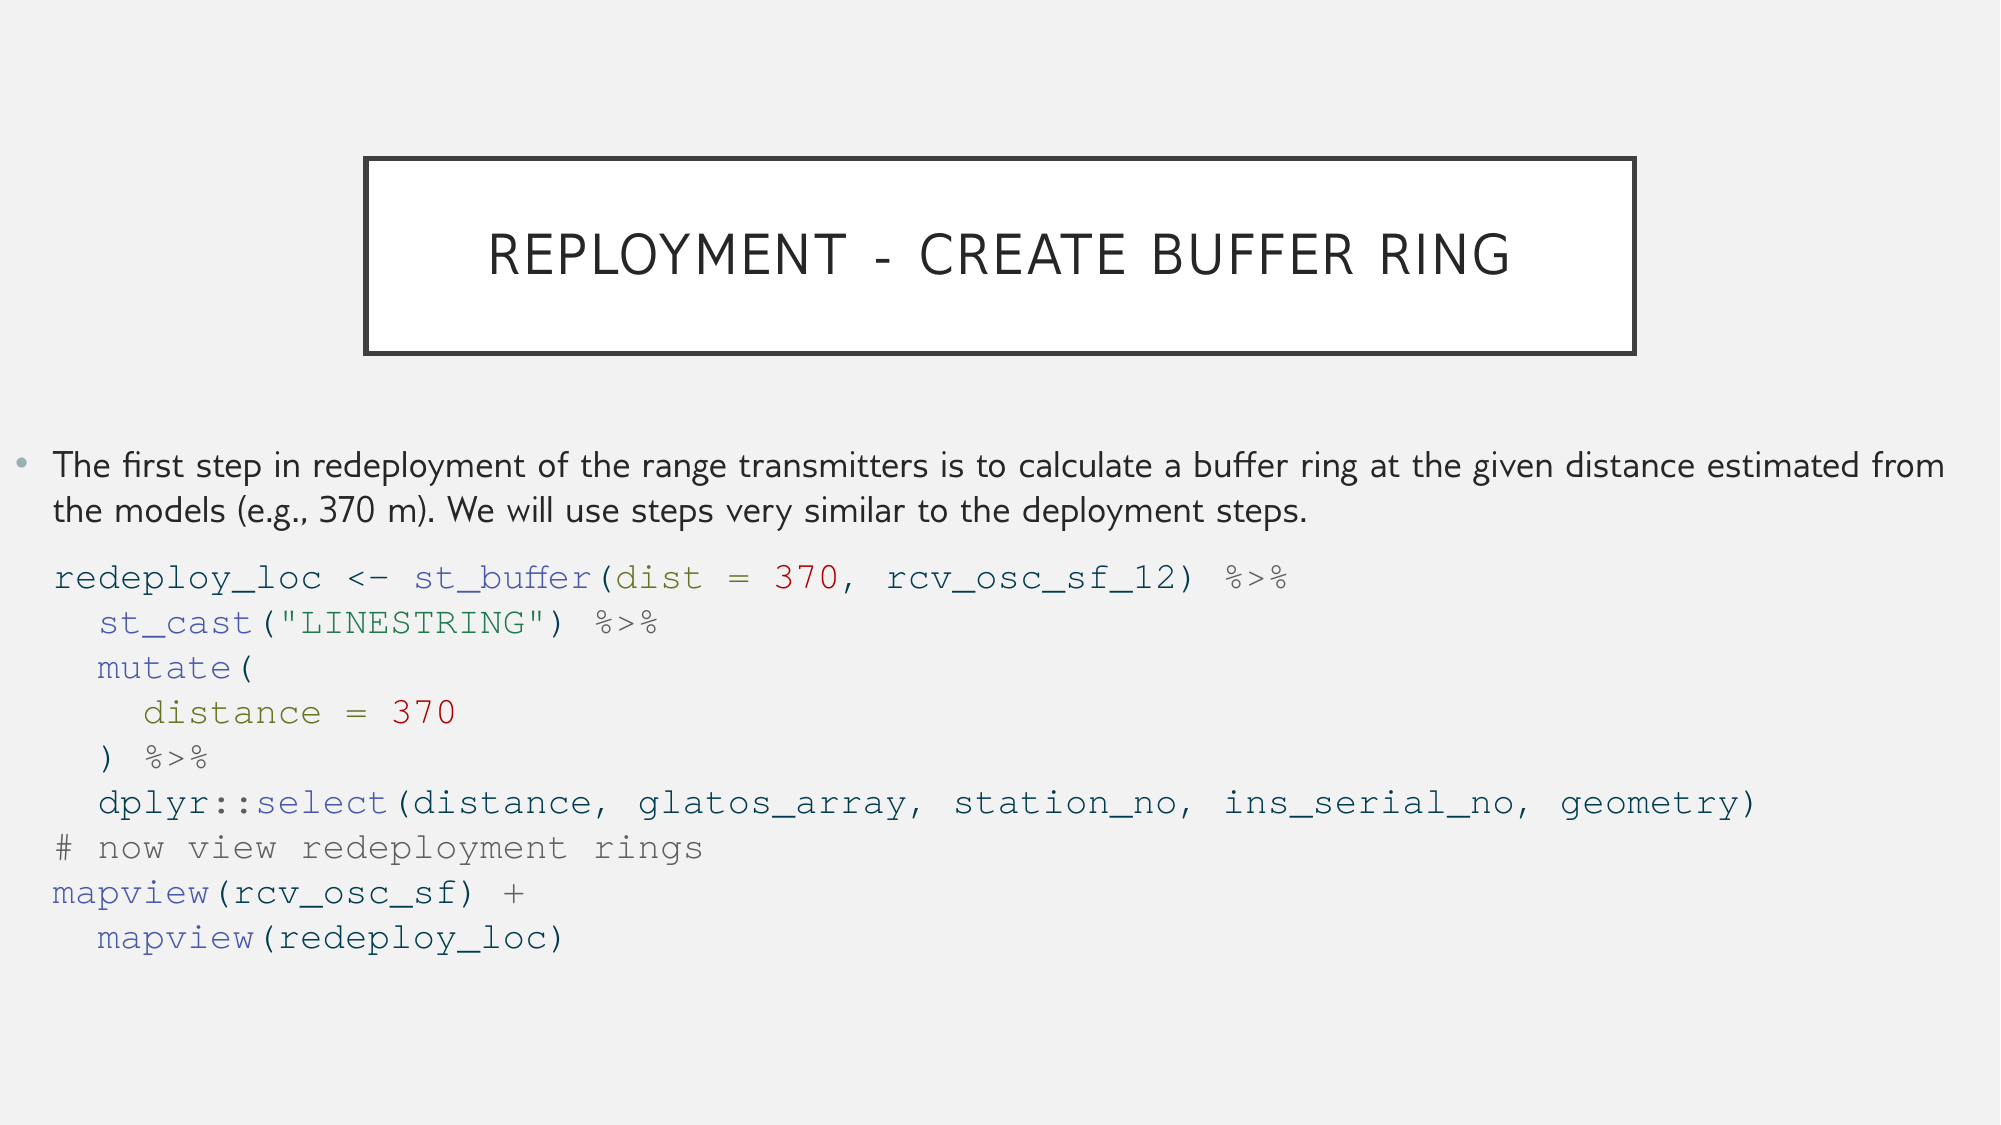

# Reployment - Create buffer ring
The first step in redeployment of the range transmitters is to calculate a buffer ring at the given distance estimated from the models (e.g., 370 m). We will use steps very similar to the deployment steps.
redeploy_loc <- st_buffer(dist = 370, rcv_osc_sf_12) %>%
  st_cast("LINESTRING") %>%
  mutate(
    distance = 370
  ) %>%
  dplyr::select(distance, glatos_array, station_no, ins_serial_no, geometry)
# now view redeployment rings
mapview(rcv_osc_sf) +
  mapview(redeploy_loc)